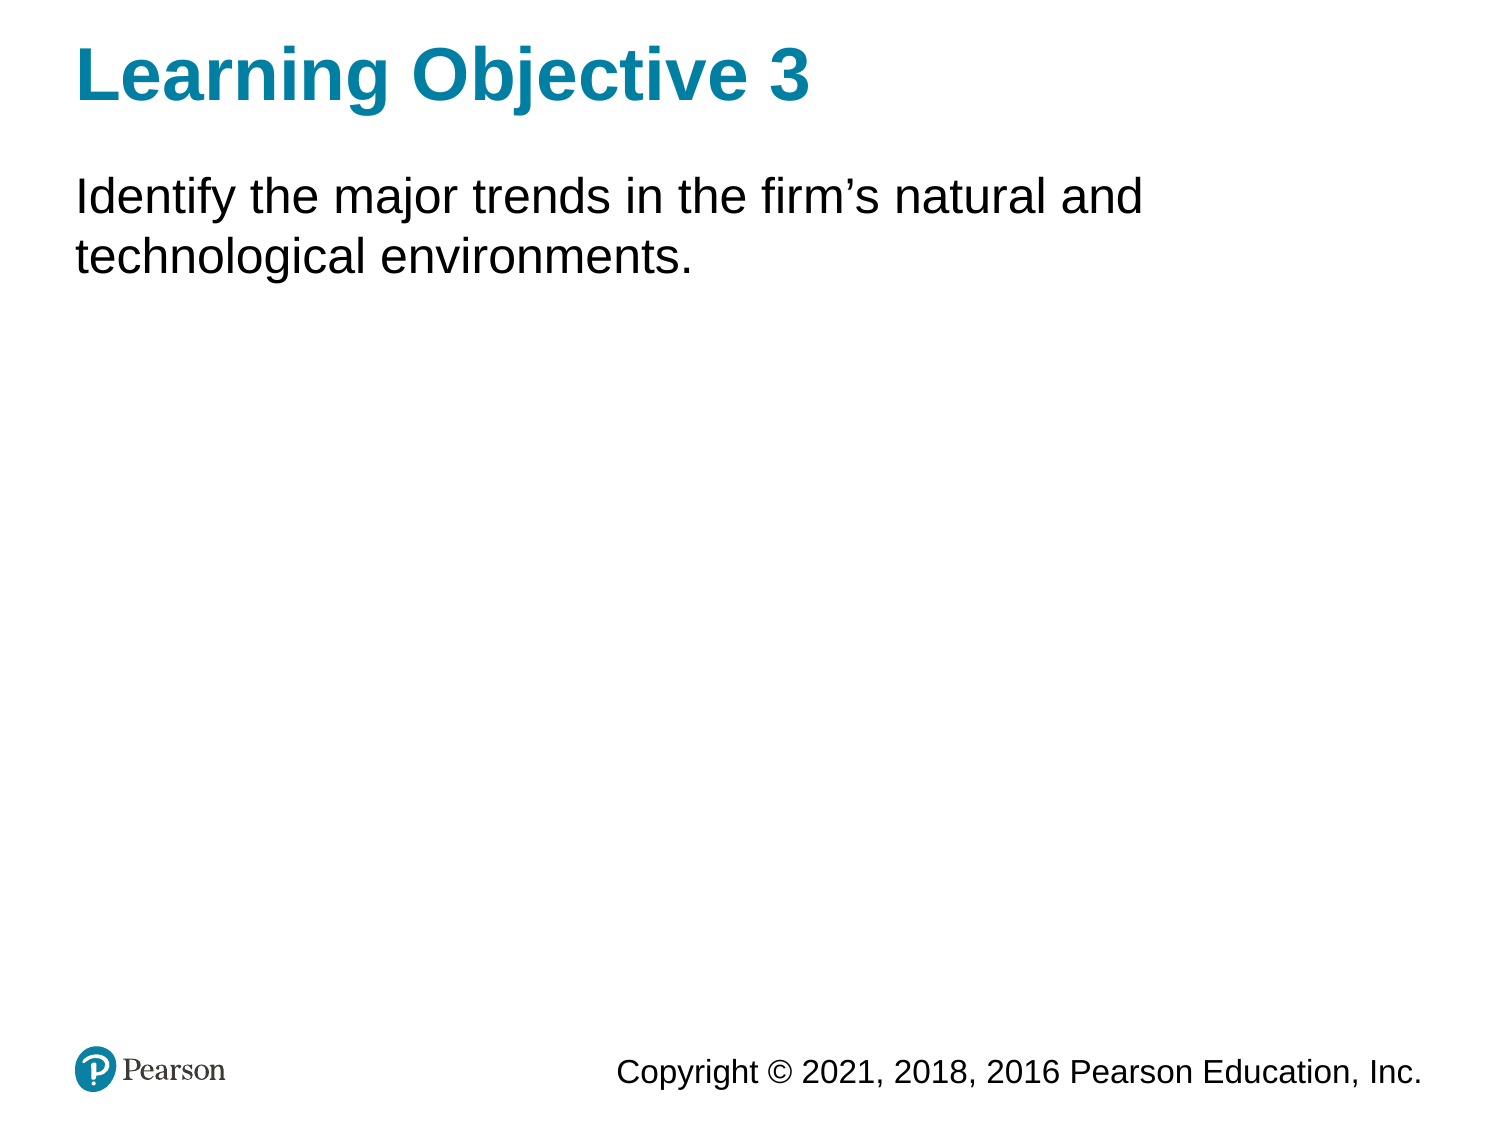

# Learning Objective 3
Identify the major trends in the firm’s natural and technological environments.